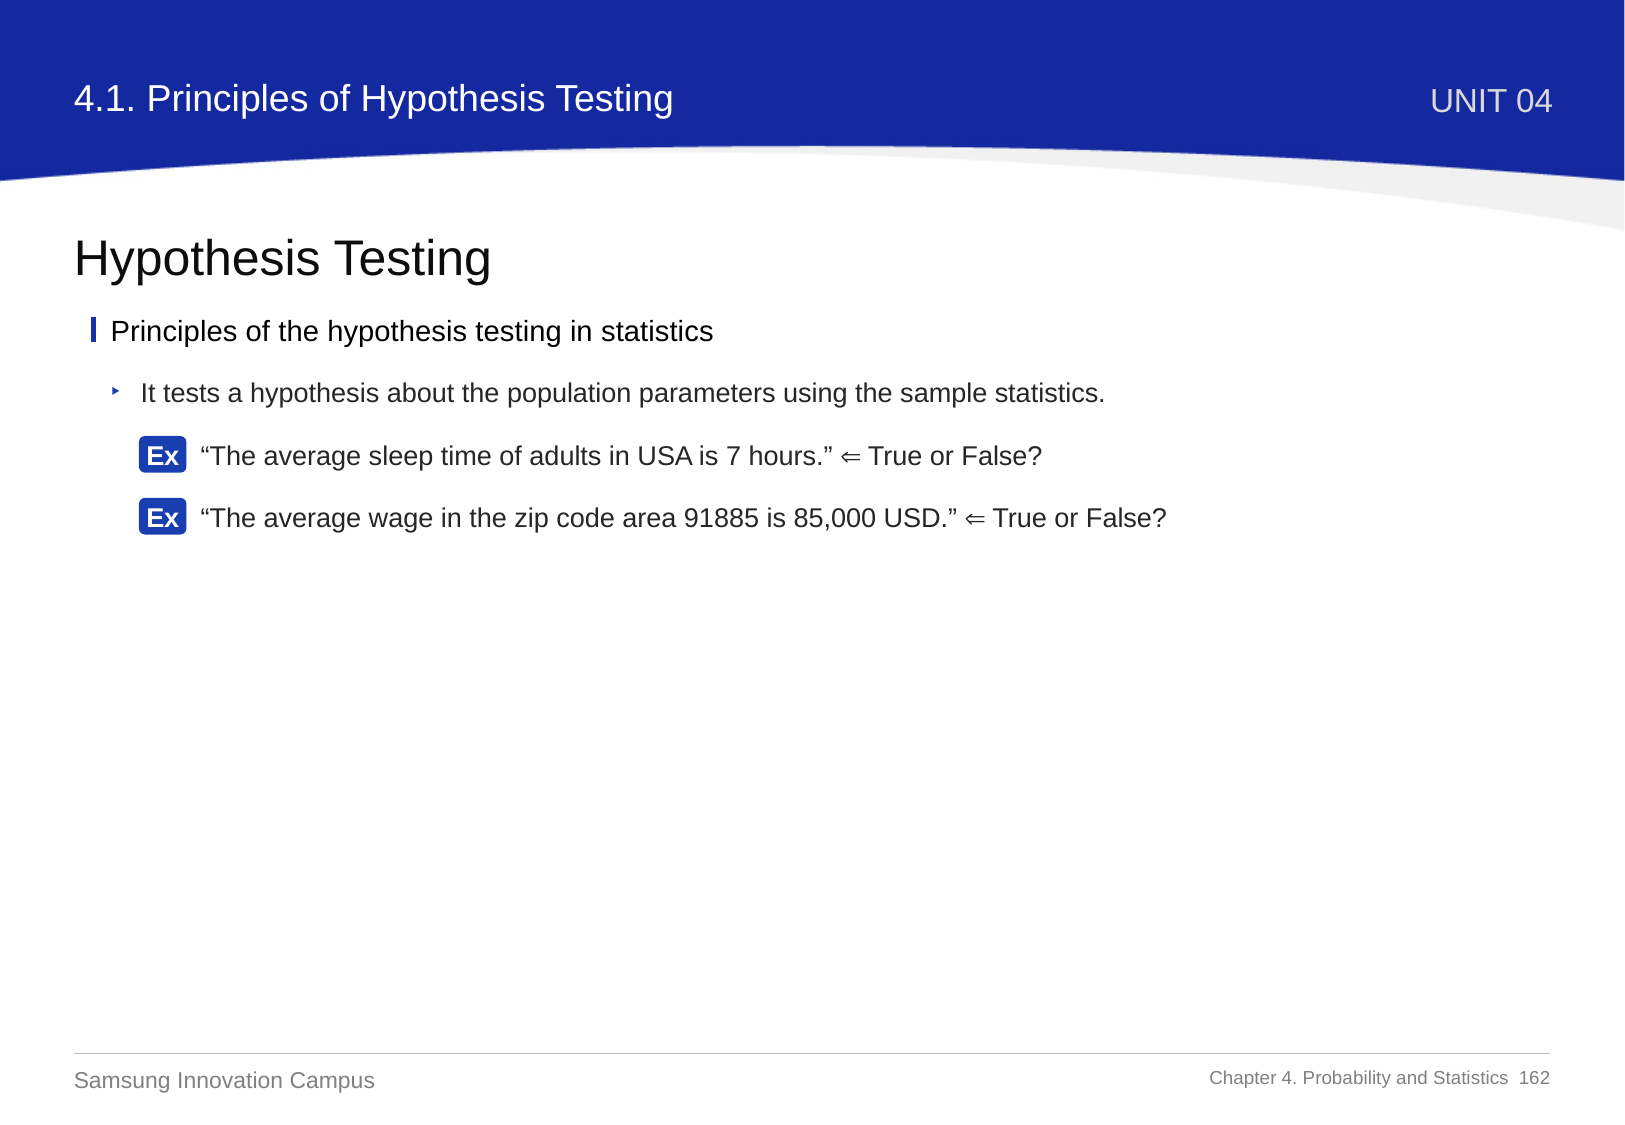

4.1. Principles of Hypothesis Testing
UNIT 04
Hypothesis Testing
Principles of the hypothesis testing in statistics
It tests a hypothesis about the population parameters using the sample statistics.
“The average sleep time of adults in USA is 7 hours.” ⇐ True or False?
Ex
“The average wage in the zip code area 91885 is 85,000 USD.” ⇐ True or False?
Ex